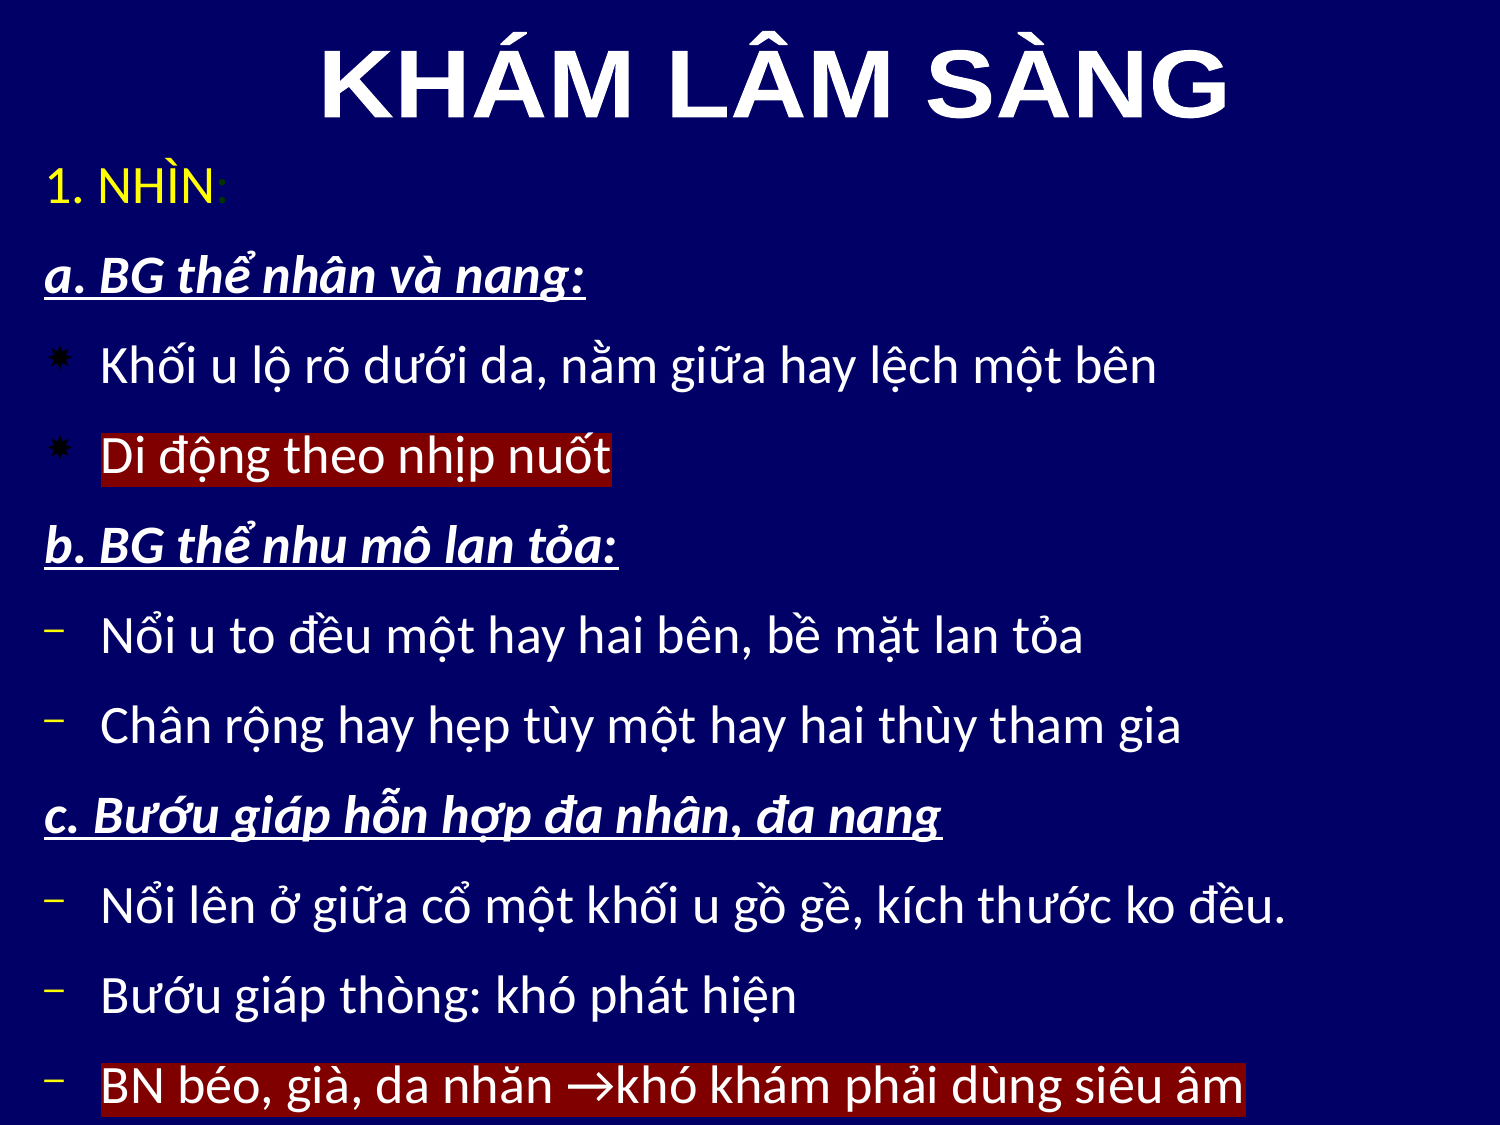

KHÁM LÂM SÀNG
1. NHÌN:
a. BG thể nhân và nang:
Khối u lộ rõ dưới da, nằm giữa hay lệch một bên
Di động theo nhịp nuốt
b. BG thể nhu mô lan tỏa:
Nổi u to đều một hay hai bên, bề mặt lan tỏa
Chân rộng hay hẹp tùy một hay hai thùy tham gia
c. Bướu giáp hỗn hợp đa nhân, đa nang
Nổi lên ở giữa cổ một khối u gồ gề, kích thước ko đều.
Bướu giáp thòng: khó phát hiện
BN béo, già, da nhăn →khó khám phải dùng siêu âm